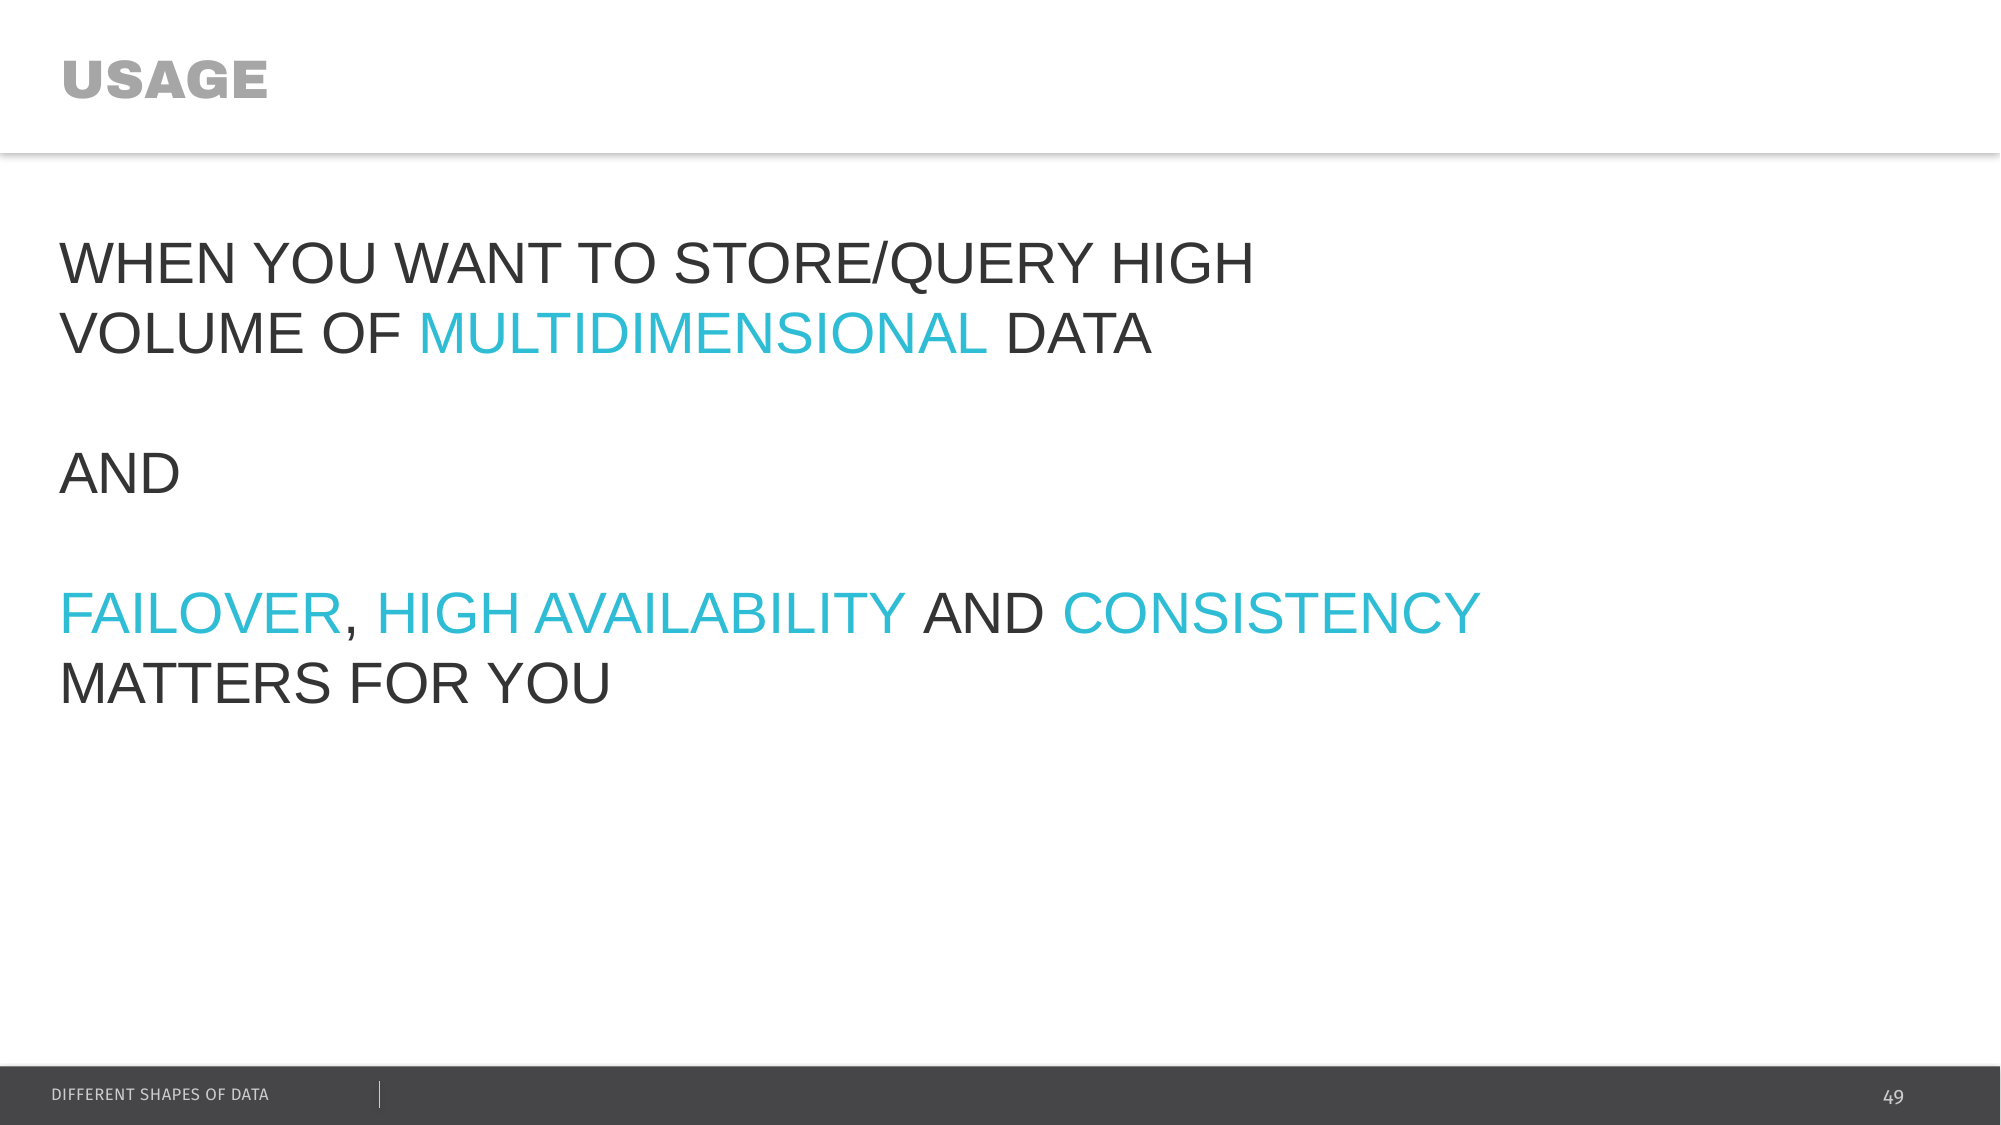

USAGE
WHEN YOU WANT TO STORE/QUERY HIGH VOLUME OF MULTIDIMENSIONAL DATA

AND

FAILOVER, HIGH AVAILABILITY AND CONSISTENCY MATTERS FOR YOU